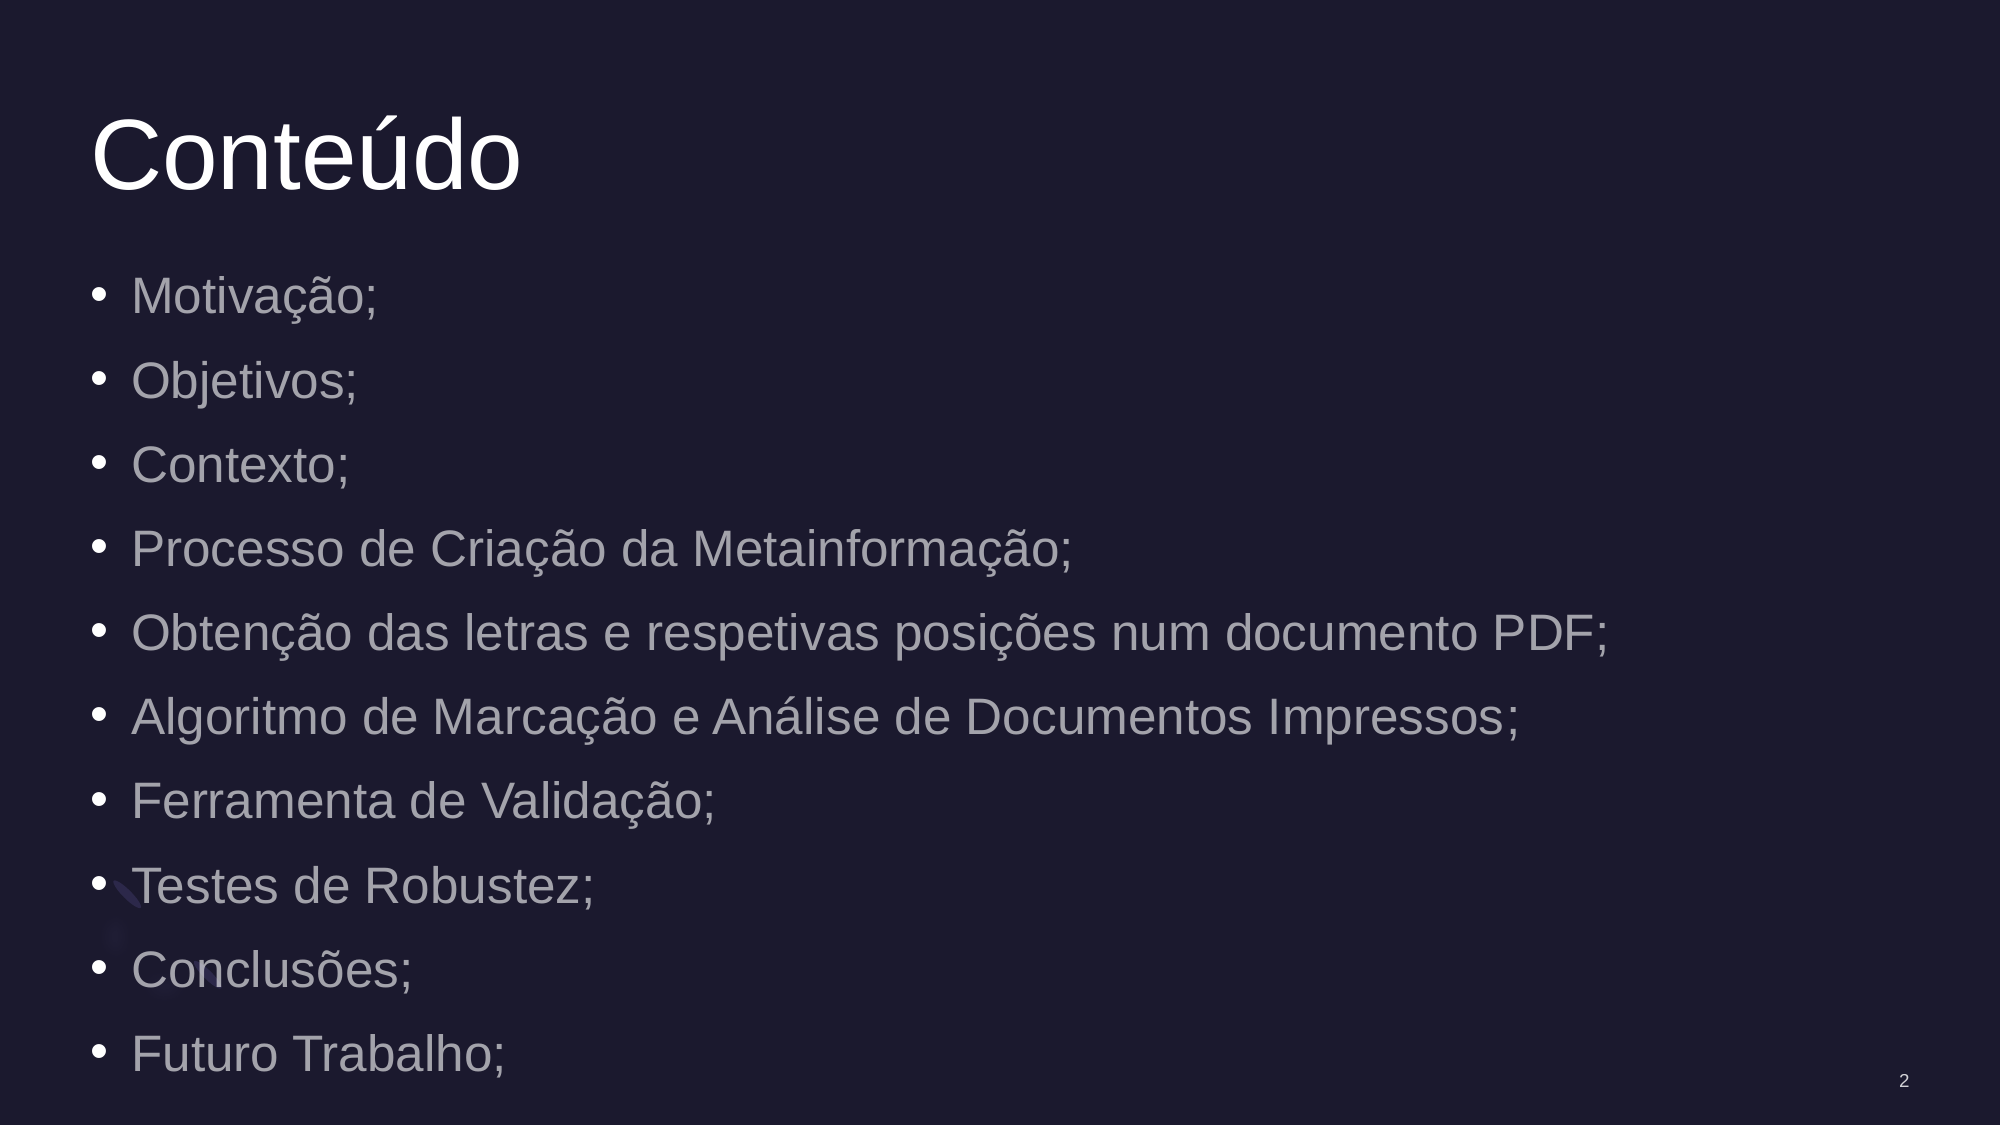

# Conteúdo
Motivação;
Objetivos;
Contexto;
Processo de Criação da Metainformação;
Obtenção das letras e respetivas posições num documento PDF;
Algoritmo de Marcação e Análise de Documentos Impressos;
Ferramenta de Validação;
Testes de Robustez;
Conclusões;
Futuro Trabalho;
2